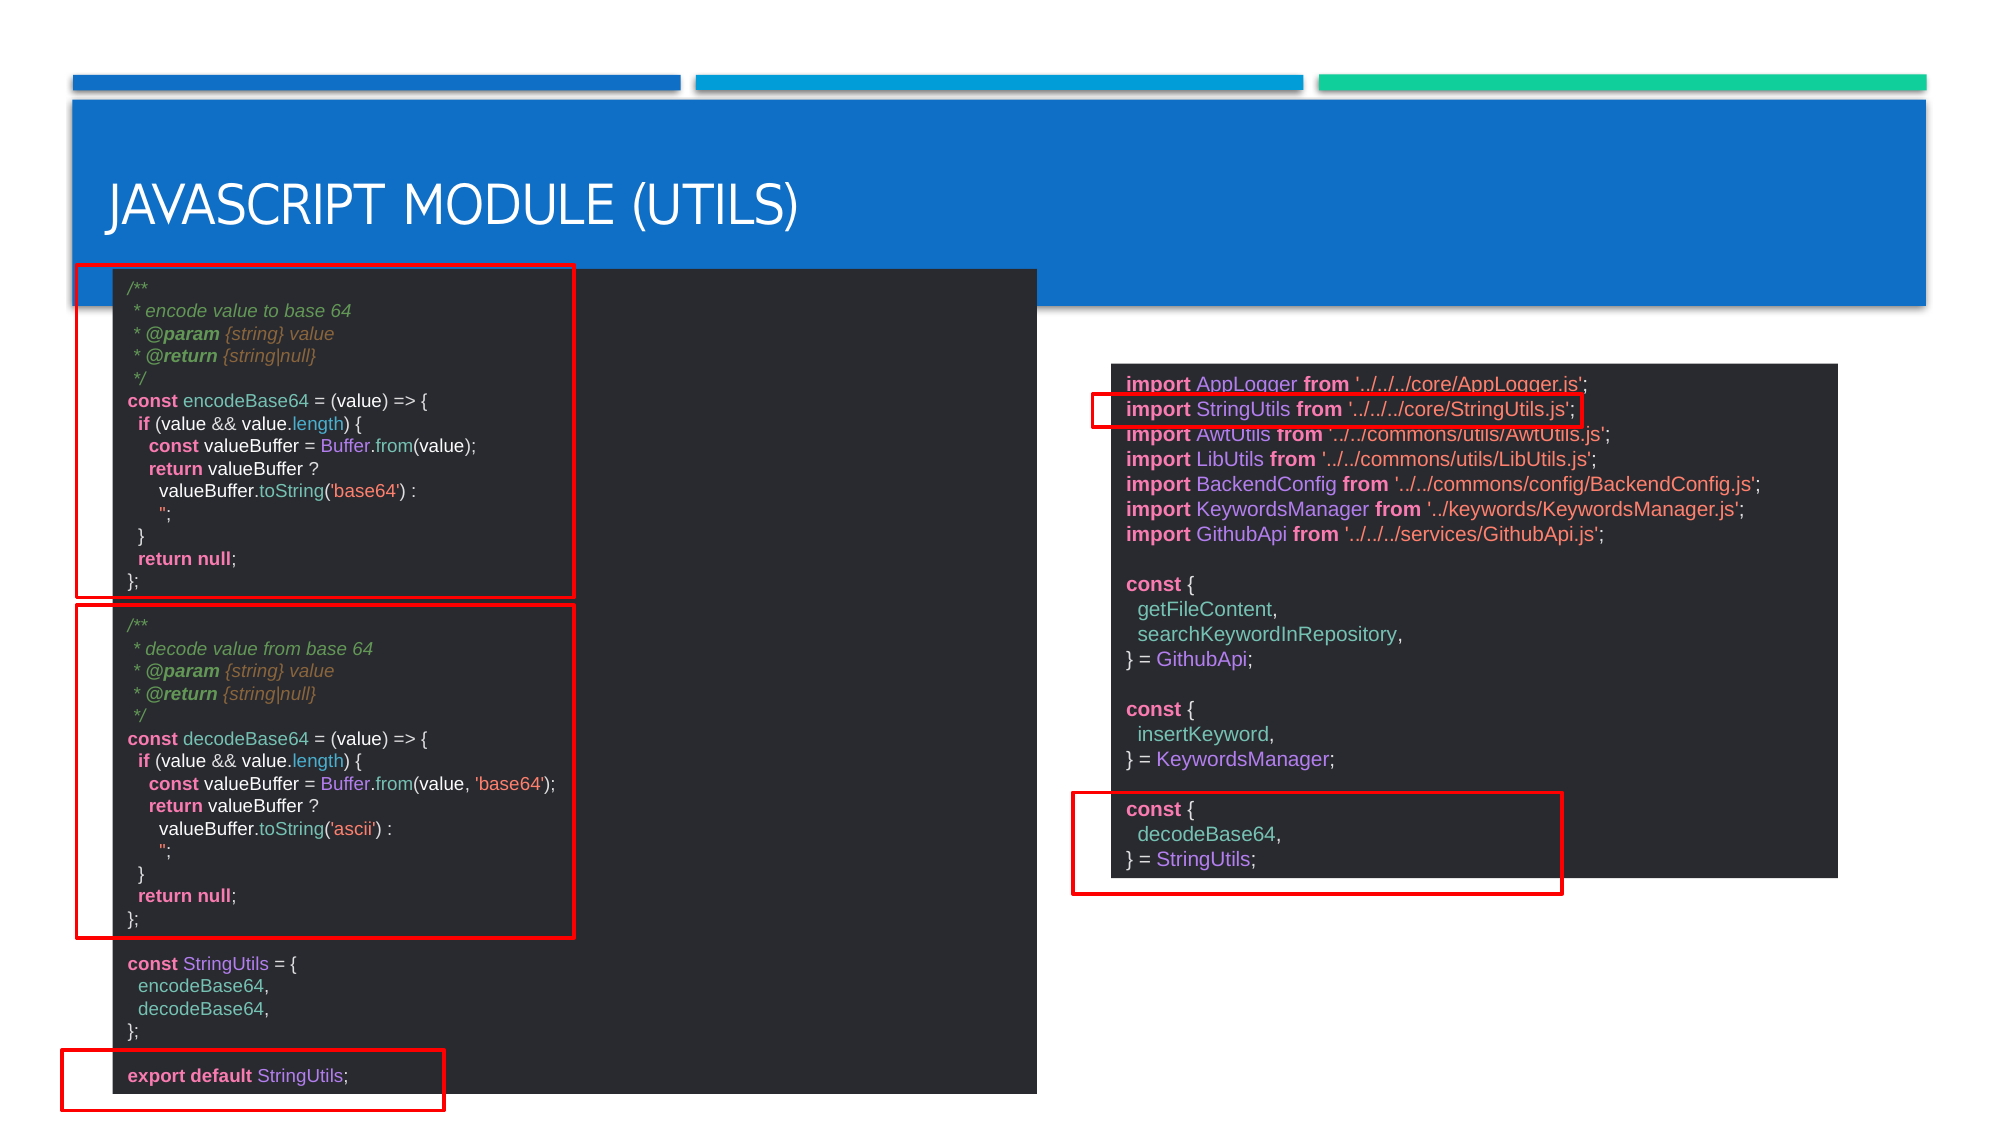

# Javascript module (utils)

/**
 * encode value to base 64
 * @param {string} value
 * @return {string|null}
 */
const encodeBase64 = (value) => {
  if (value && value.length) {
    const valueBuffer = Buffer.from(value);
    return valueBuffer ?
      valueBuffer.toString('base64') :
      '';
  }
  return null;
};
/**
 * decode value from base 64
 * @param {string} value
 * @return {string|null}
 */
const decodeBase64 = (value) => {
  if (value && value.length) {
    const valueBuffer = Buffer.from(value, 'base64');
    return valueBuffer ?
      valueBuffer.toString('ascii') :
      '';
  }
  return null;
};
const StringUtils = {
  encodeBase64,
  decodeBase64,
};
export default StringUtils;
import AppLogger from '../../../core/AppLogger.js';
import StringUtils from '../../../core/StringUtils.js';
import AwtUtils from '../../commons/utils/AwtUtils.js';
import LibUtils from '../../commons/utils/LibUtils.js';
import BackendConfig from '../../commons/config/BackendConfig.js';
import KeywordsManager from '../keywords/KeywordsManager.js';
import GithubApi from '../../../services/GithubApi.js';
const {
  getFileContent,
  searchKeywordInRepository,
} = GithubApi;
const {
  insertKeyword,
} = KeywordsManager;
const {
  decodeBase64,
} = StringUtils;